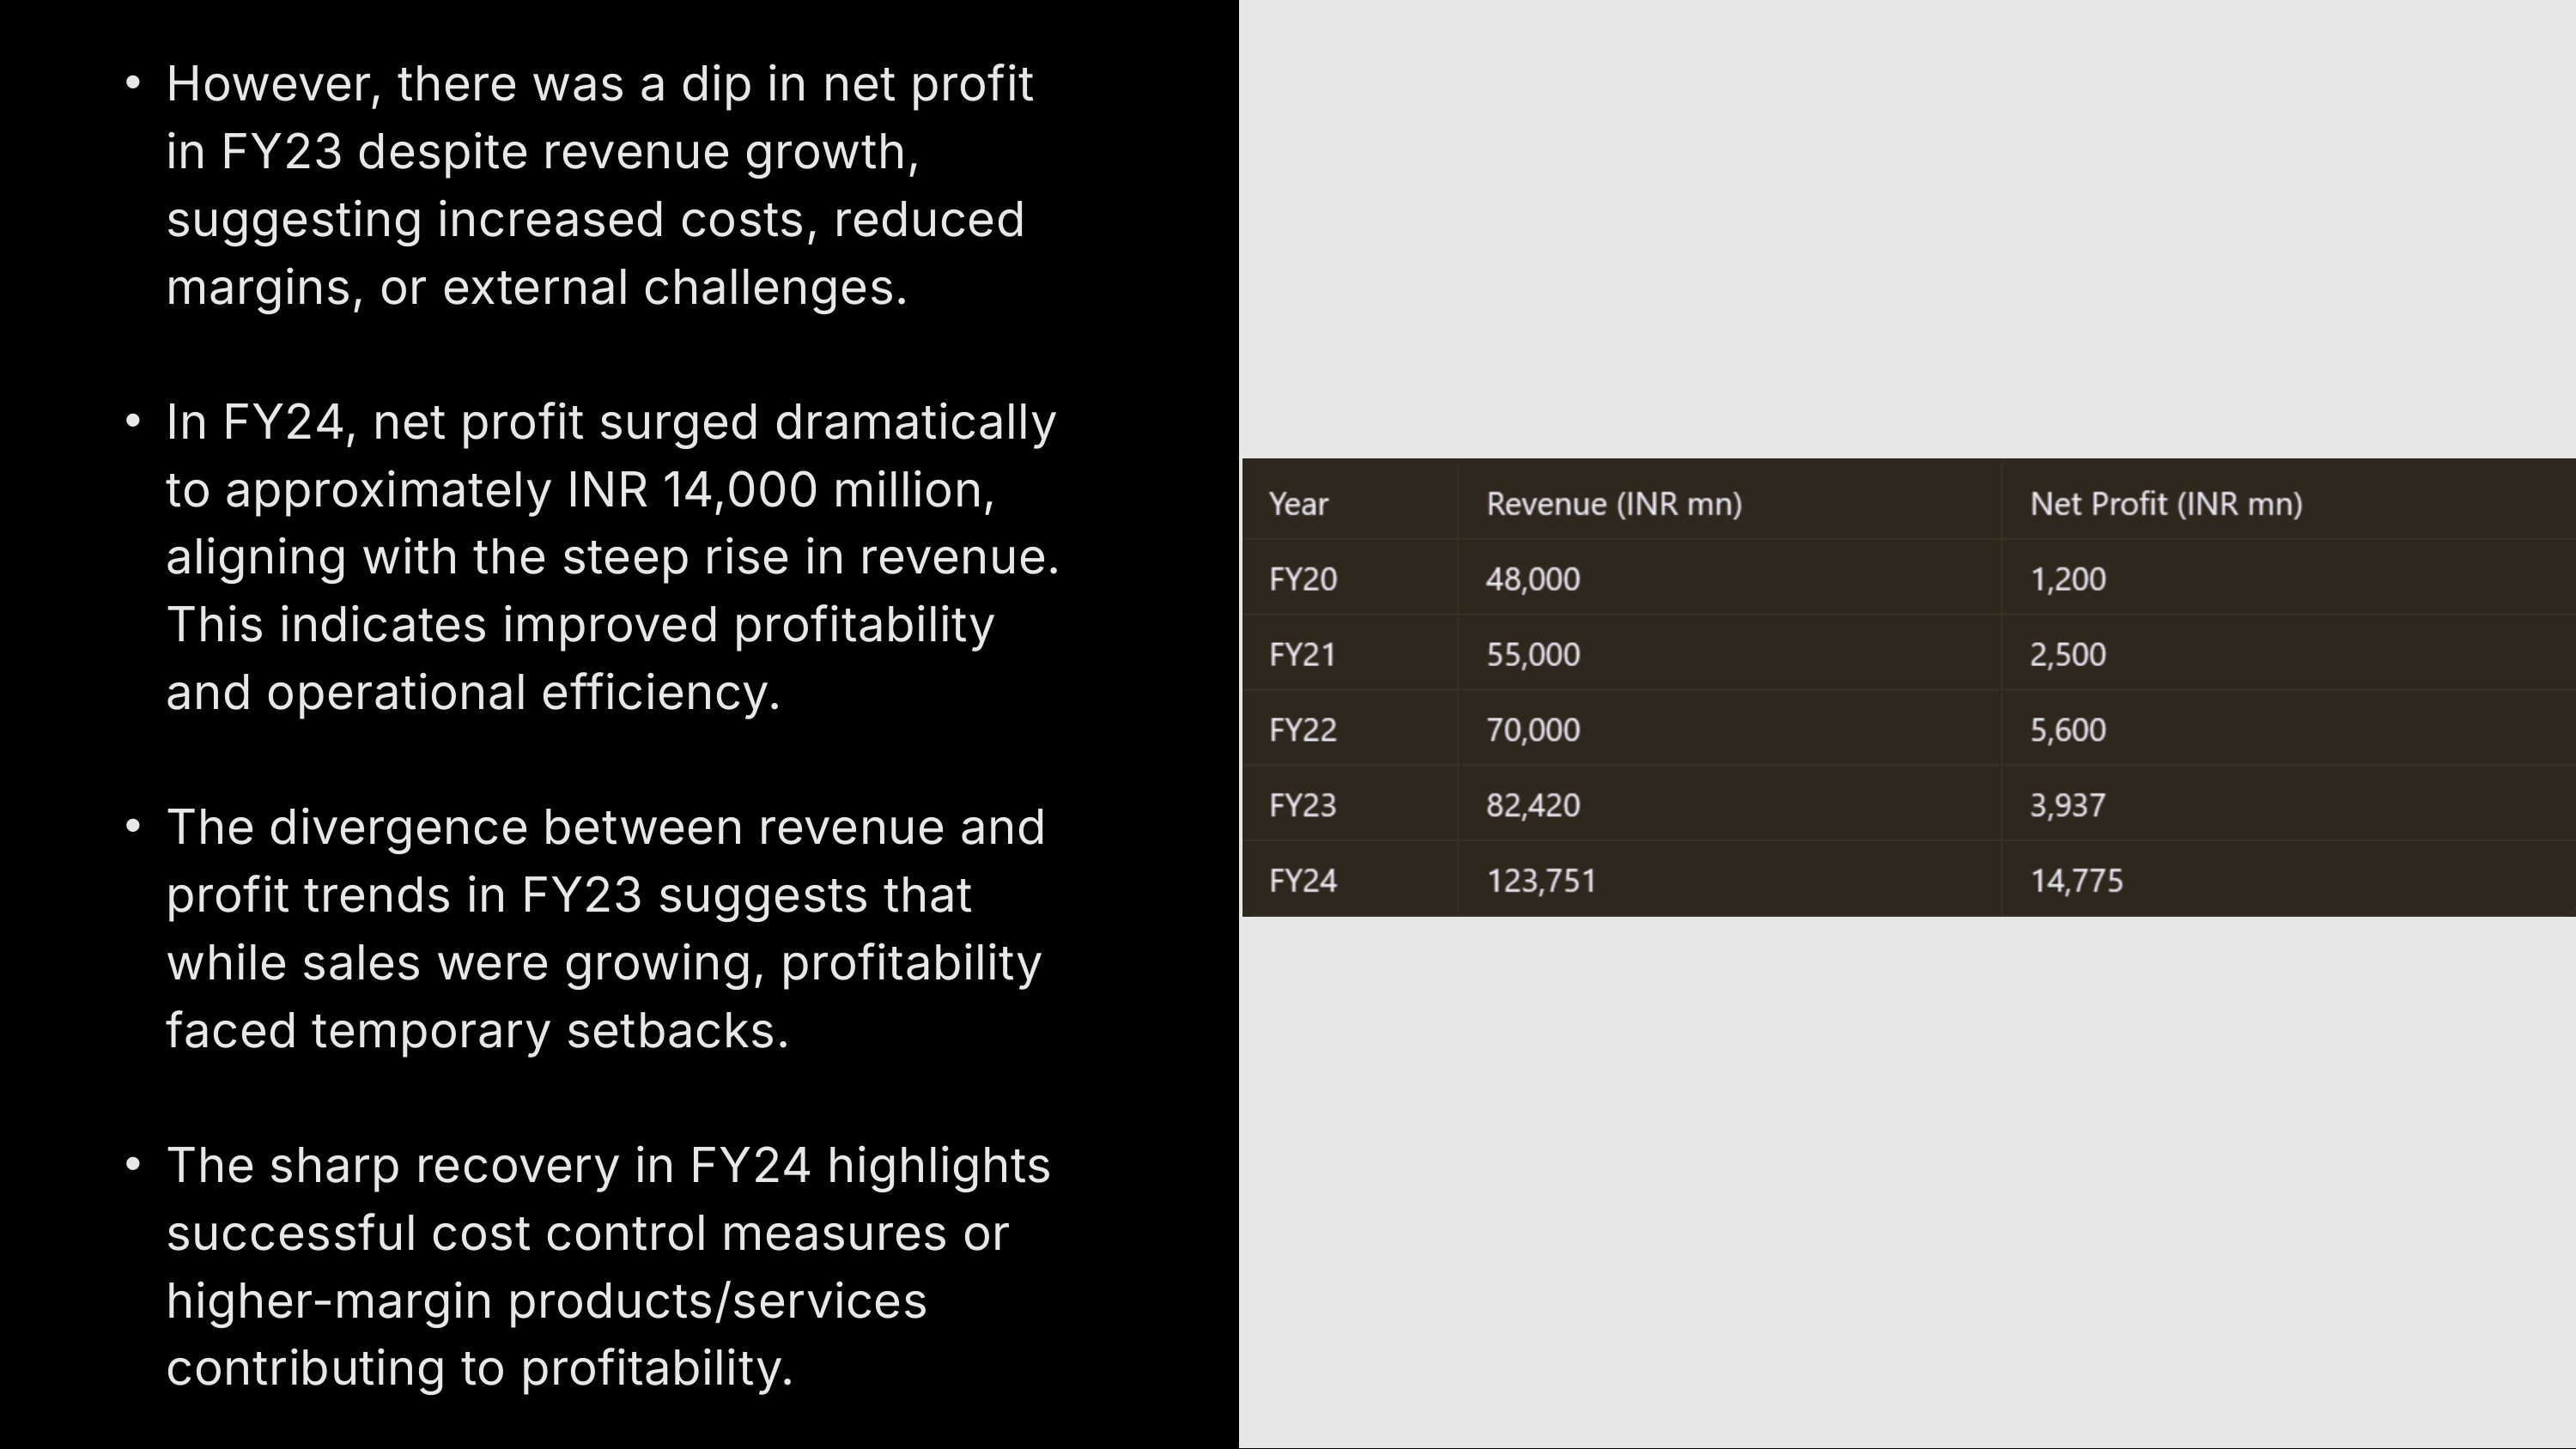

However, there was a dip in net profit in FY23 despite revenue growth, suggesting increased costs, reduced margins, or external challenges.

In FY24, net profit surged dramatically to approximately INR 14,000 million, aligning with the steep rise in revenue. This indicates improved profitability and operational efficiency.

The divergence between revenue and profit trends in FY23 suggests that while sales were growing, profitability faced temporary setbacks.

The sharp recovery in FY24 highlights successful cost control measures or higher-margin products/services contributing to profitability.